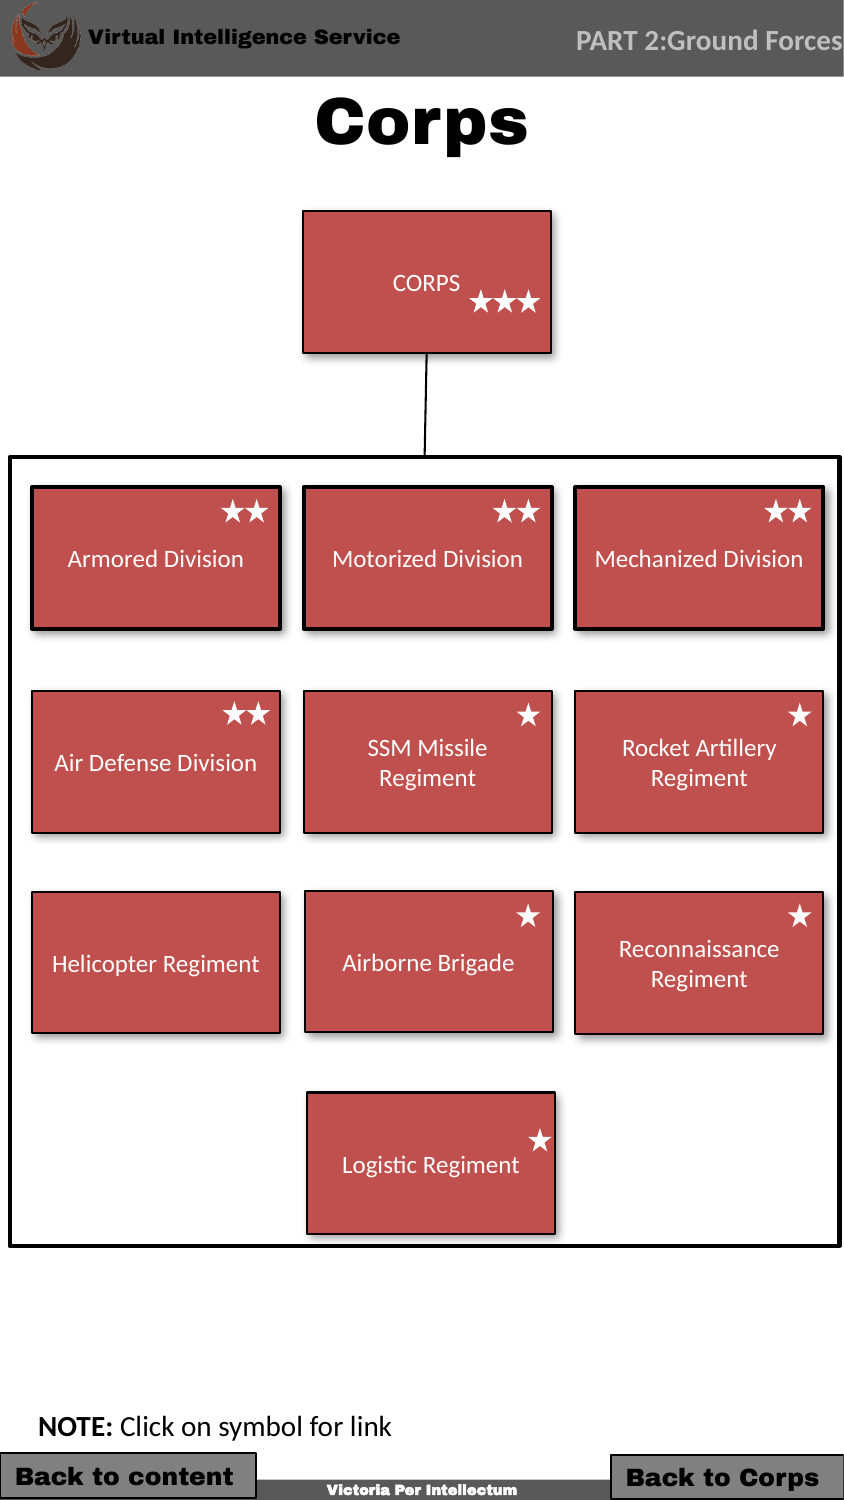

PART 2:Ground Forces
# Corps
CORPS

Armored Division
Motorized Division
Mechanized Division

Air Defense Division
SSM Missile Regiment
Rocket Artillery Regiment

Airborne Brigade
Helicopter Regiment
Reconnaissance Regiment

Logistic Regiment

NOTE: Click on symbol for link
Back to content
Back to Corps